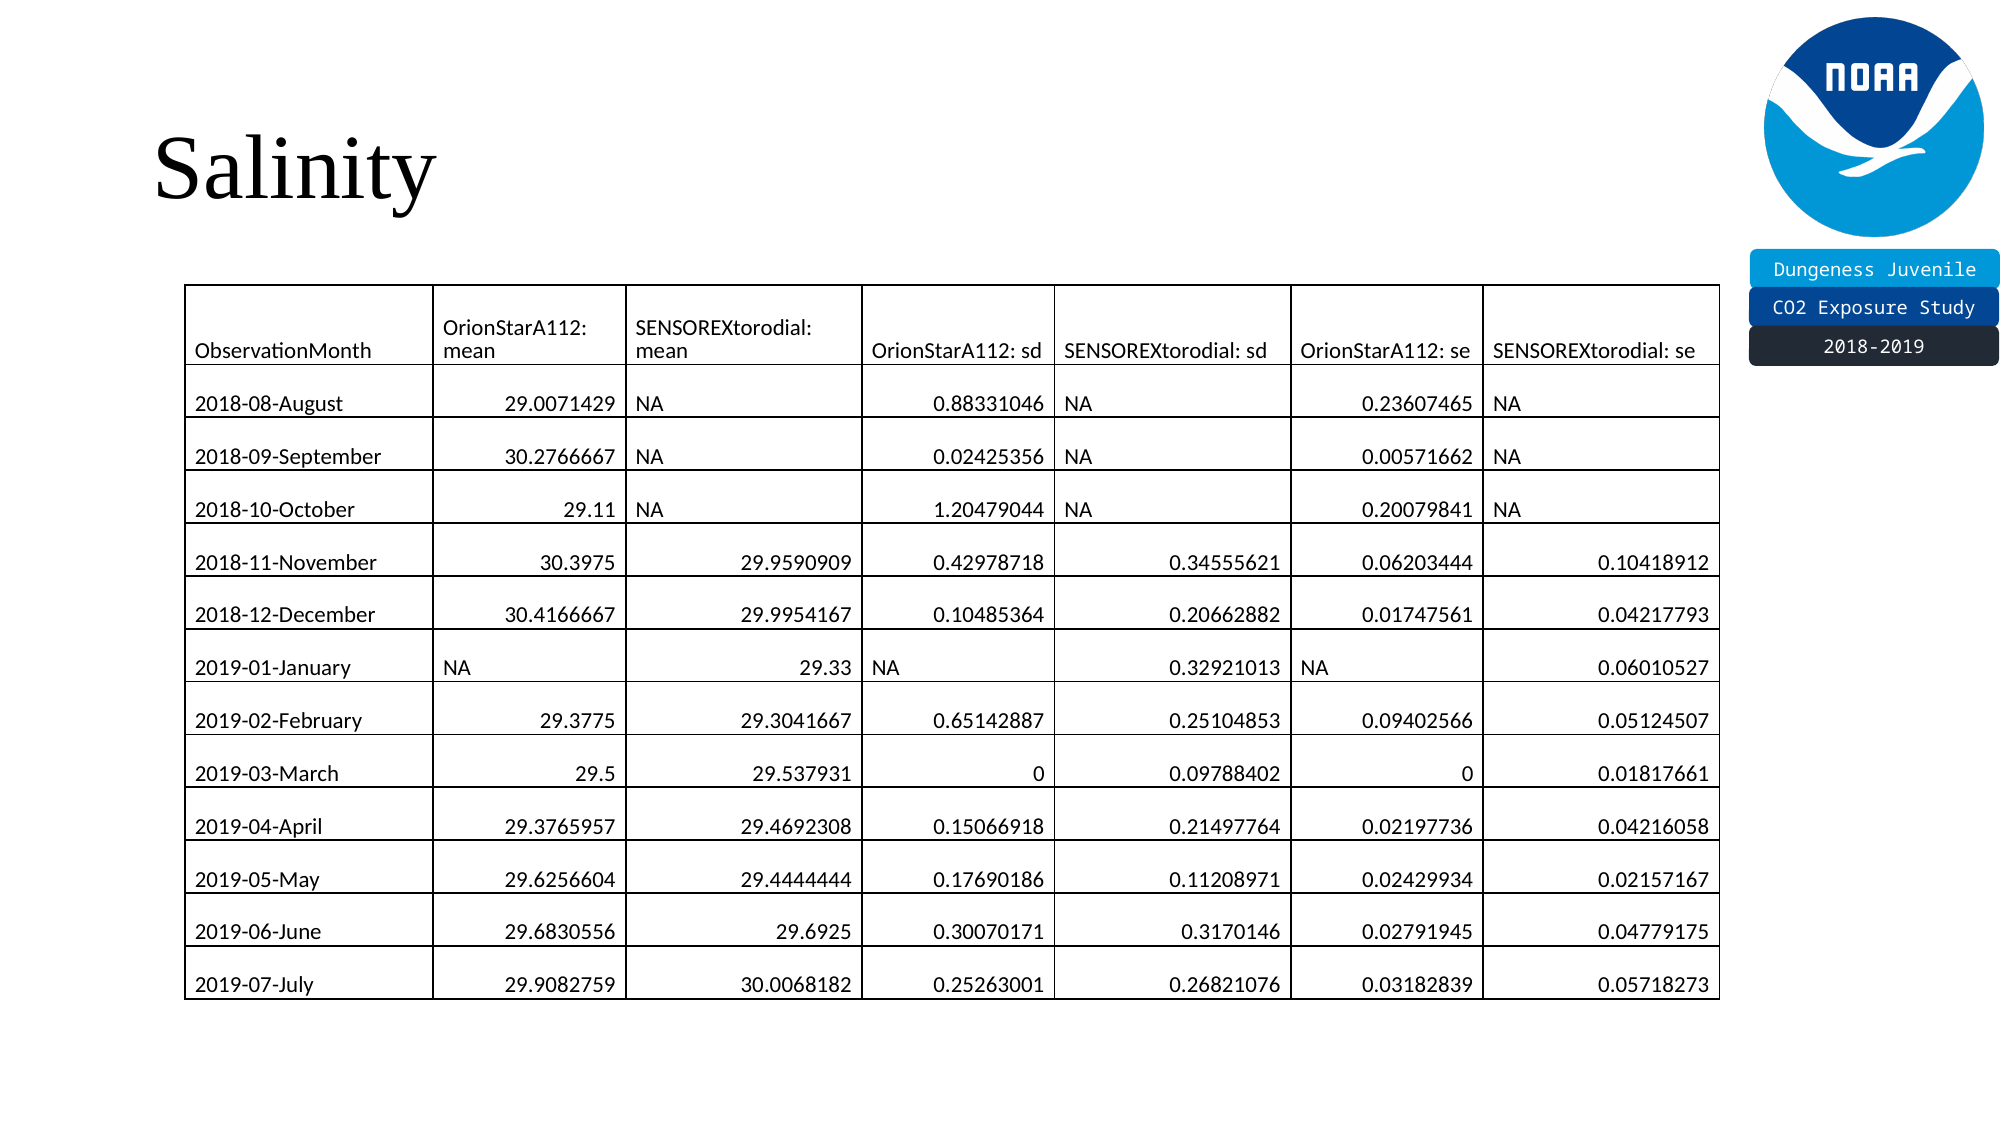

# Salinity
| ObservationMonth | OrionStarA112: mean | SENSOREXtorodial: mean | OrionStarA112: sd | SENSOREXtorodial: sd | OrionStarA112: se | SENSOREXtorodial: se |
| --- | --- | --- | --- | --- | --- | --- |
| 2018-08-August | 29.0071429 | NA | 0.88331046 | NA | 0.23607465 | NA |
| 2018-09-September | 30.2766667 | NA | 0.02425356 | NA | 0.00571662 | NA |
| 2018-10-October | 29.11 | NA | 1.20479044 | NA | 0.20079841 | NA |
| 2018-11-November | 30.3975 | 29.9590909 | 0.42978718 | 0.34555621 | 0.06203444 | 0.10418912 |
| 2018-12-December | 30.4166667 | 29.9954167 | 0.10485364 | 0.20662882 | 0.01747561 | 0.04217793 |
| 2019-01-January | NA | 29.33 | NA | 0.32921013 | NA | 0.06010527 |
| 2019-02-February | 29.3775 | 29.3041667 | 0.65142887 | 0.25104853 | 0.09402566 | 0.05124507 |
| 2019-03-March | 29.5 | 29.537931 | 0 | 0.09788402 | 0 | 0.01817661 |
| 2019-04-April | 29.3765957 | 29.4692308 | 0.15066918 | 0.21497764 | 0.02197736 | 0.04216058 |
| 2019-05-May | 29.6256604 | 29.4444444 | 0.17690186 | 0.11208971 | 0.02429934 | 0.02157167 |
| 2019-06-June | 29.6830556 | 29.6925 | 0.30070171 | 0.3170146 | 0.02791945 | 0.04779175 |
| 2019-07-July | 29.9082759 | 30.0068182 | 0.25263001 | 0.26821076 | 0.03182839 | 0.05718273 |